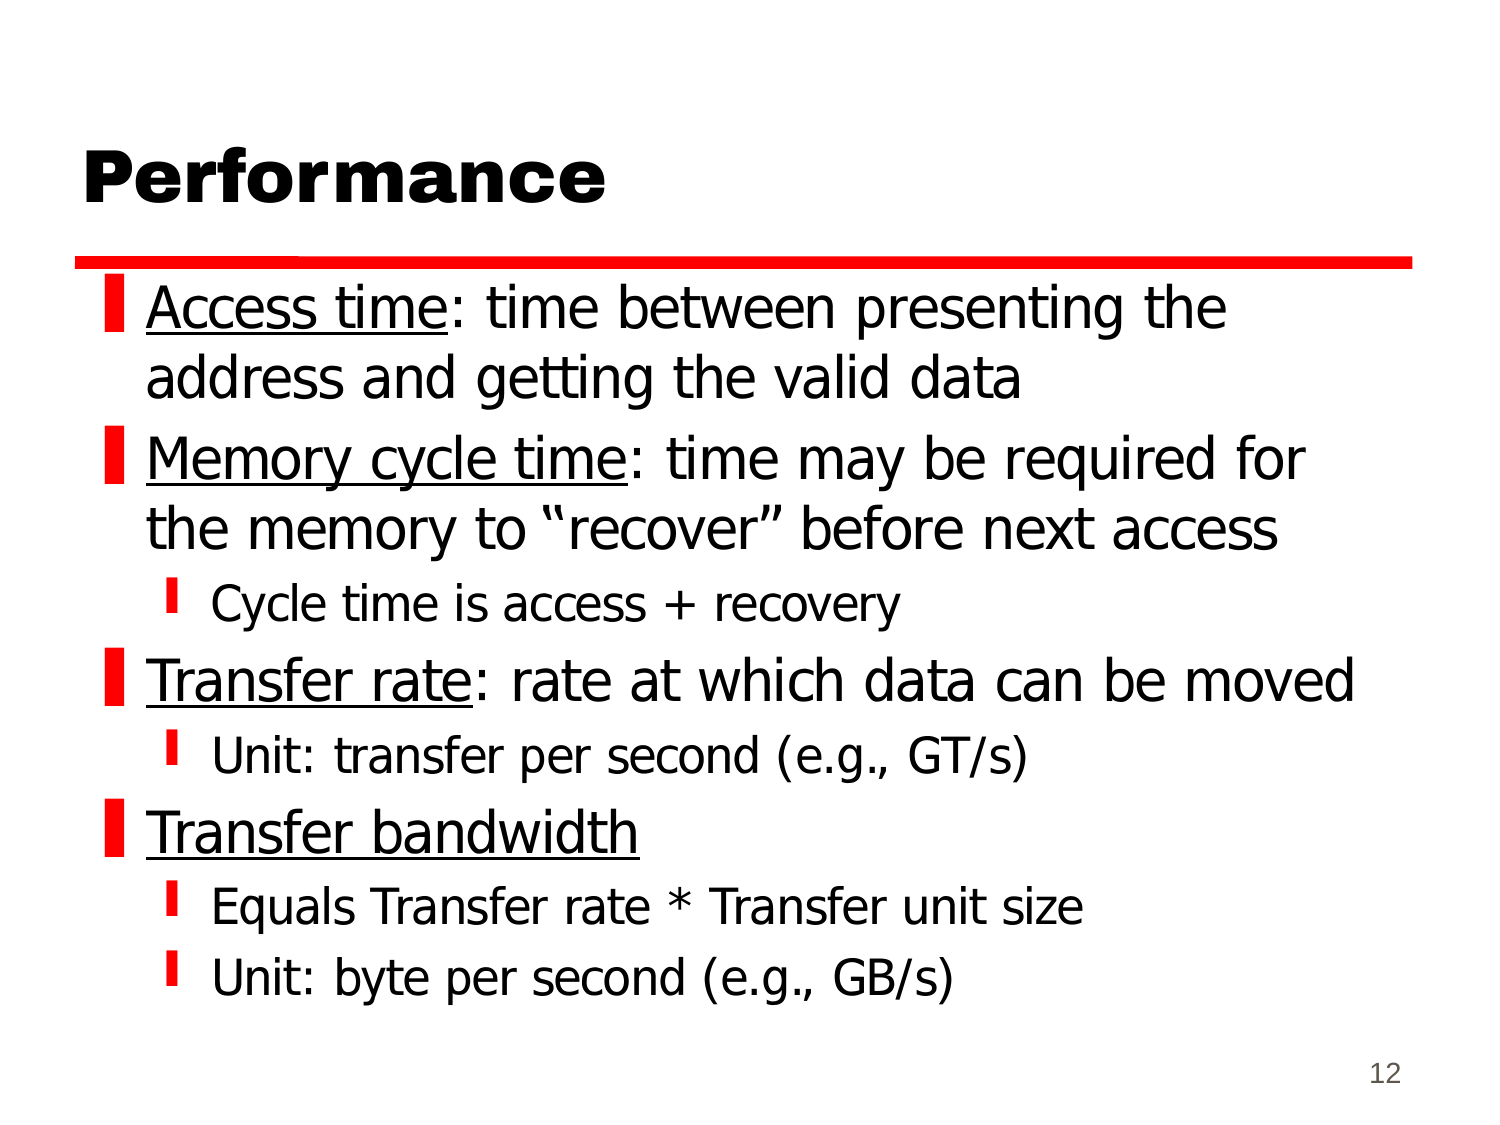

# Performance
Access time: time between presenting the address and getting the valid data
Memory cycle time: time may be required for the memory to “recover” before next access
Cycle time is access + recovery
Transfer rate: rate at which data can be moved
Unit: transfer per second (e.g., GT/s)
Transfer bandwidth
Equals Transfer rate * Transfer unit size
Unit: byte per second (e.g., GB/s)

12